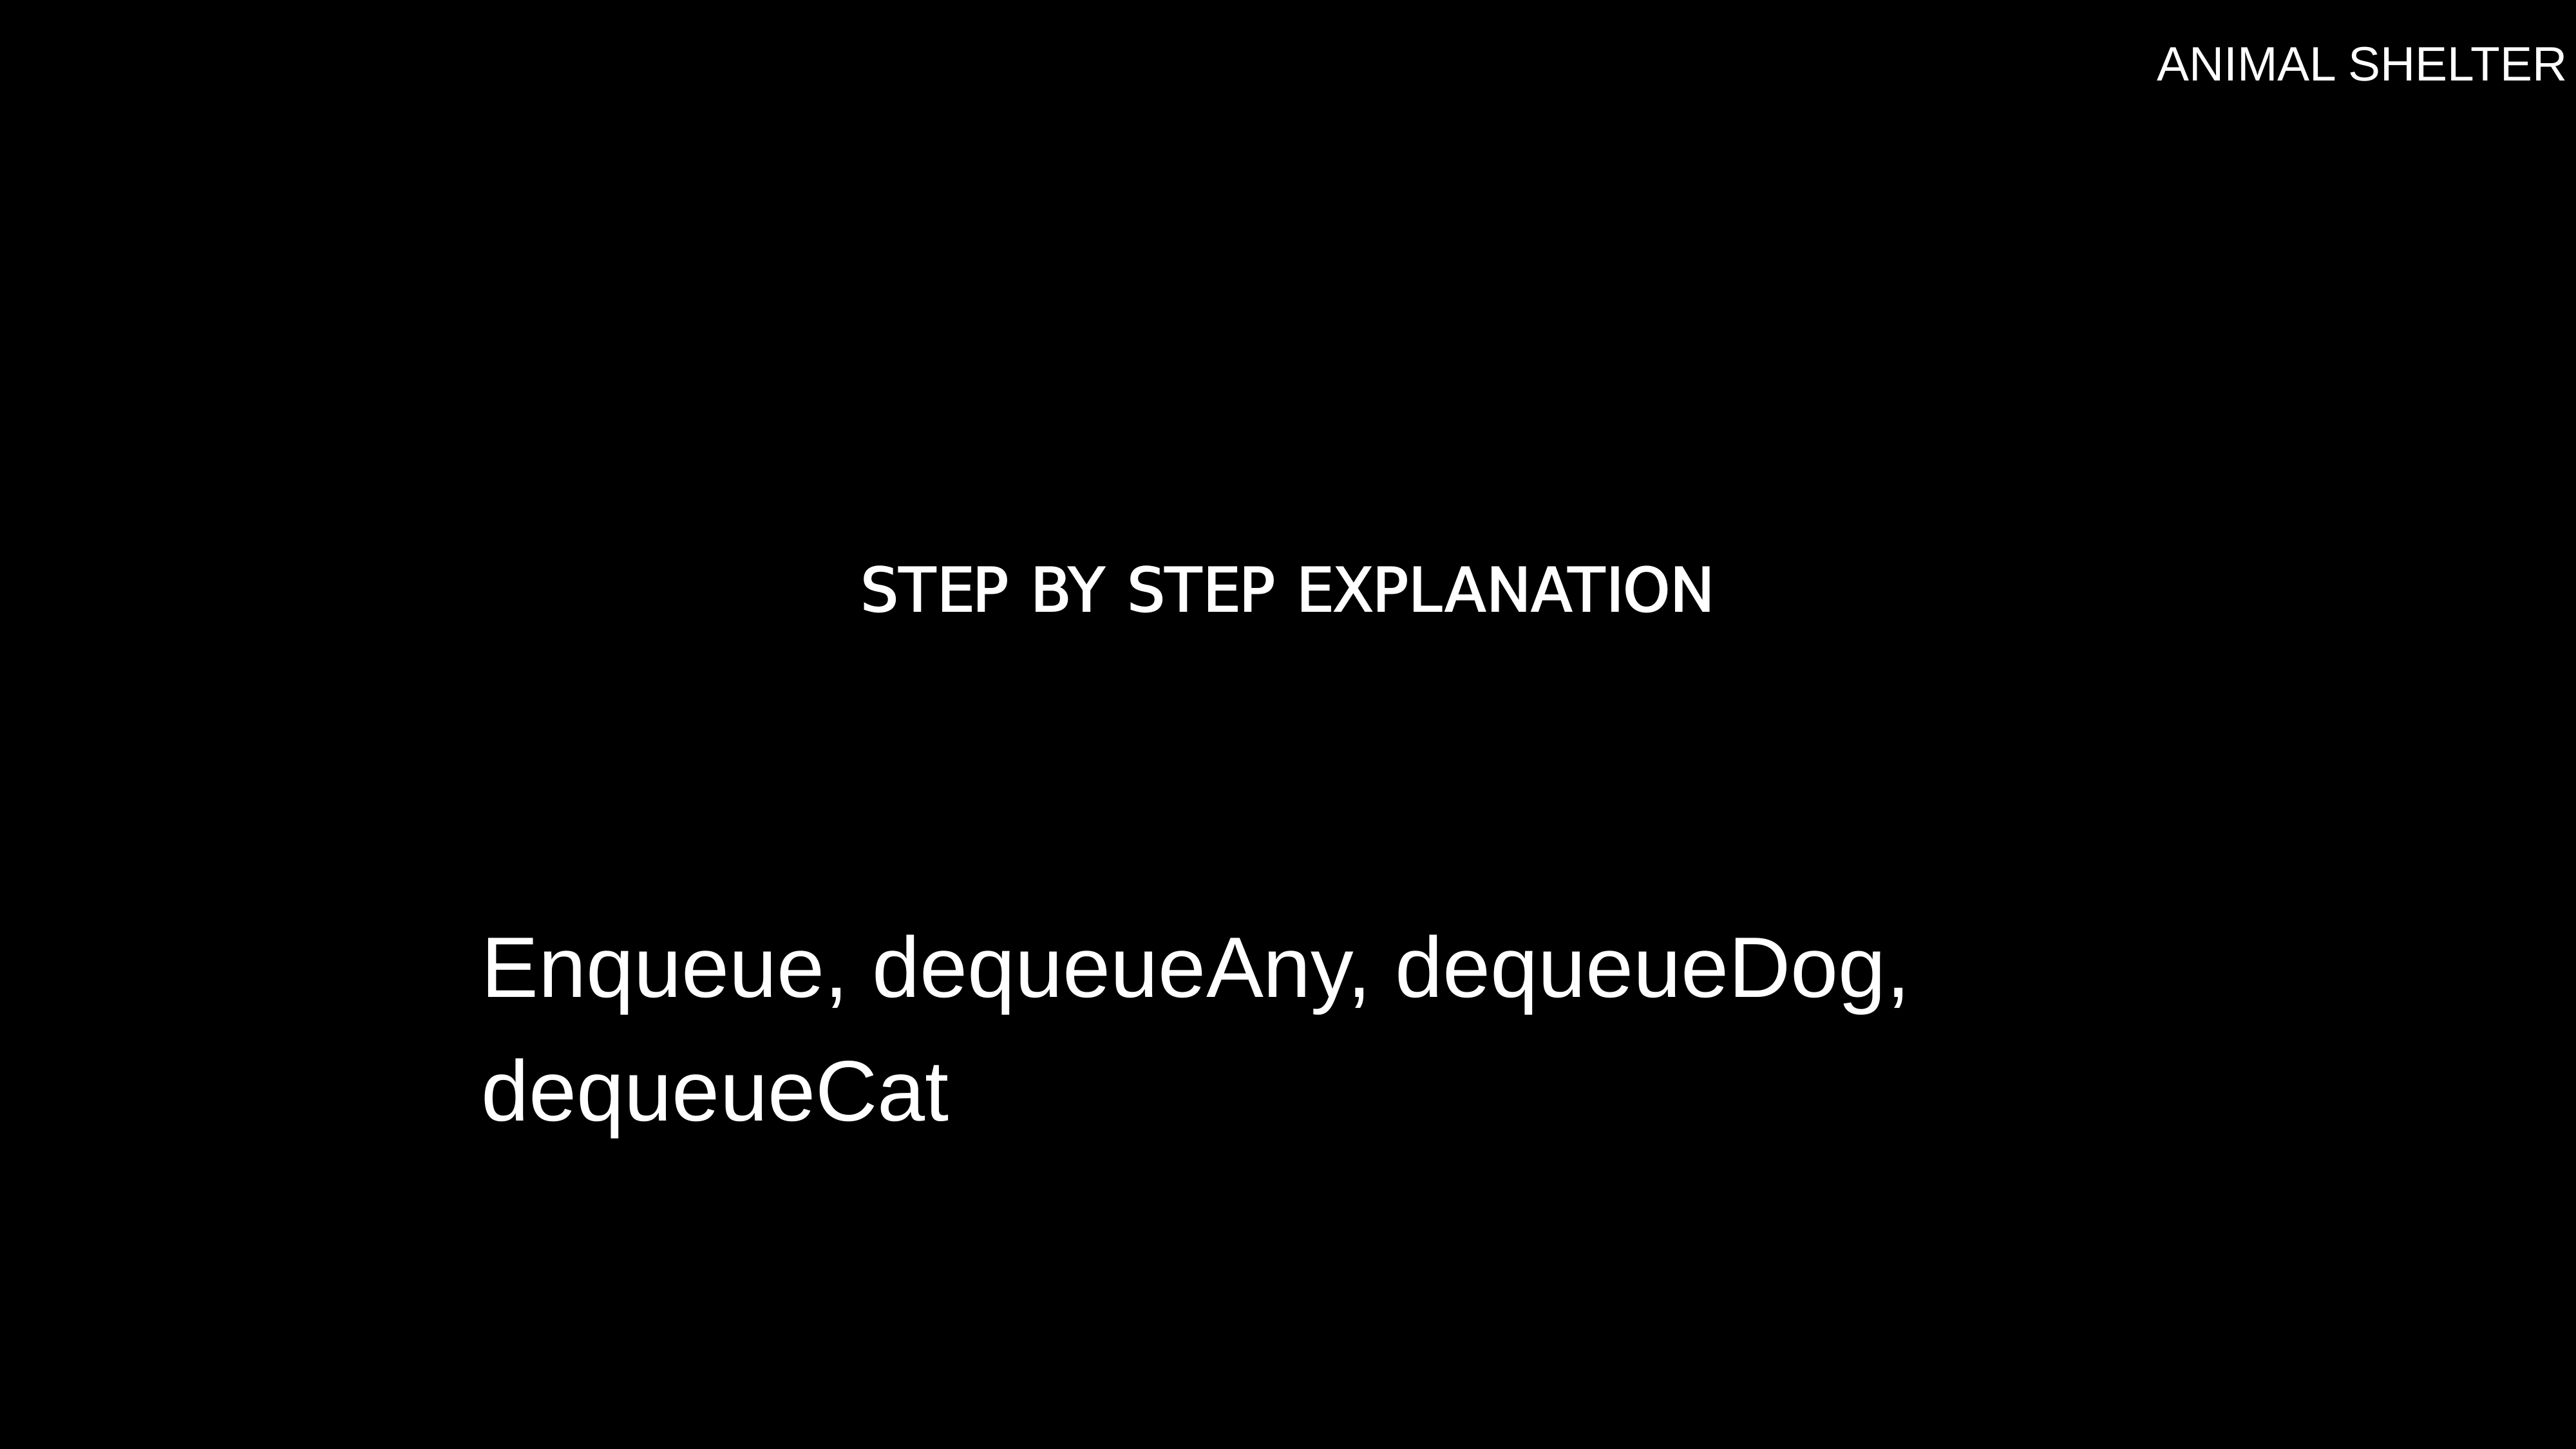

ANIMAL SHELTER
# Step by step explanation
Enqueue, dequeueAny, dequeueDog, dequeueCat